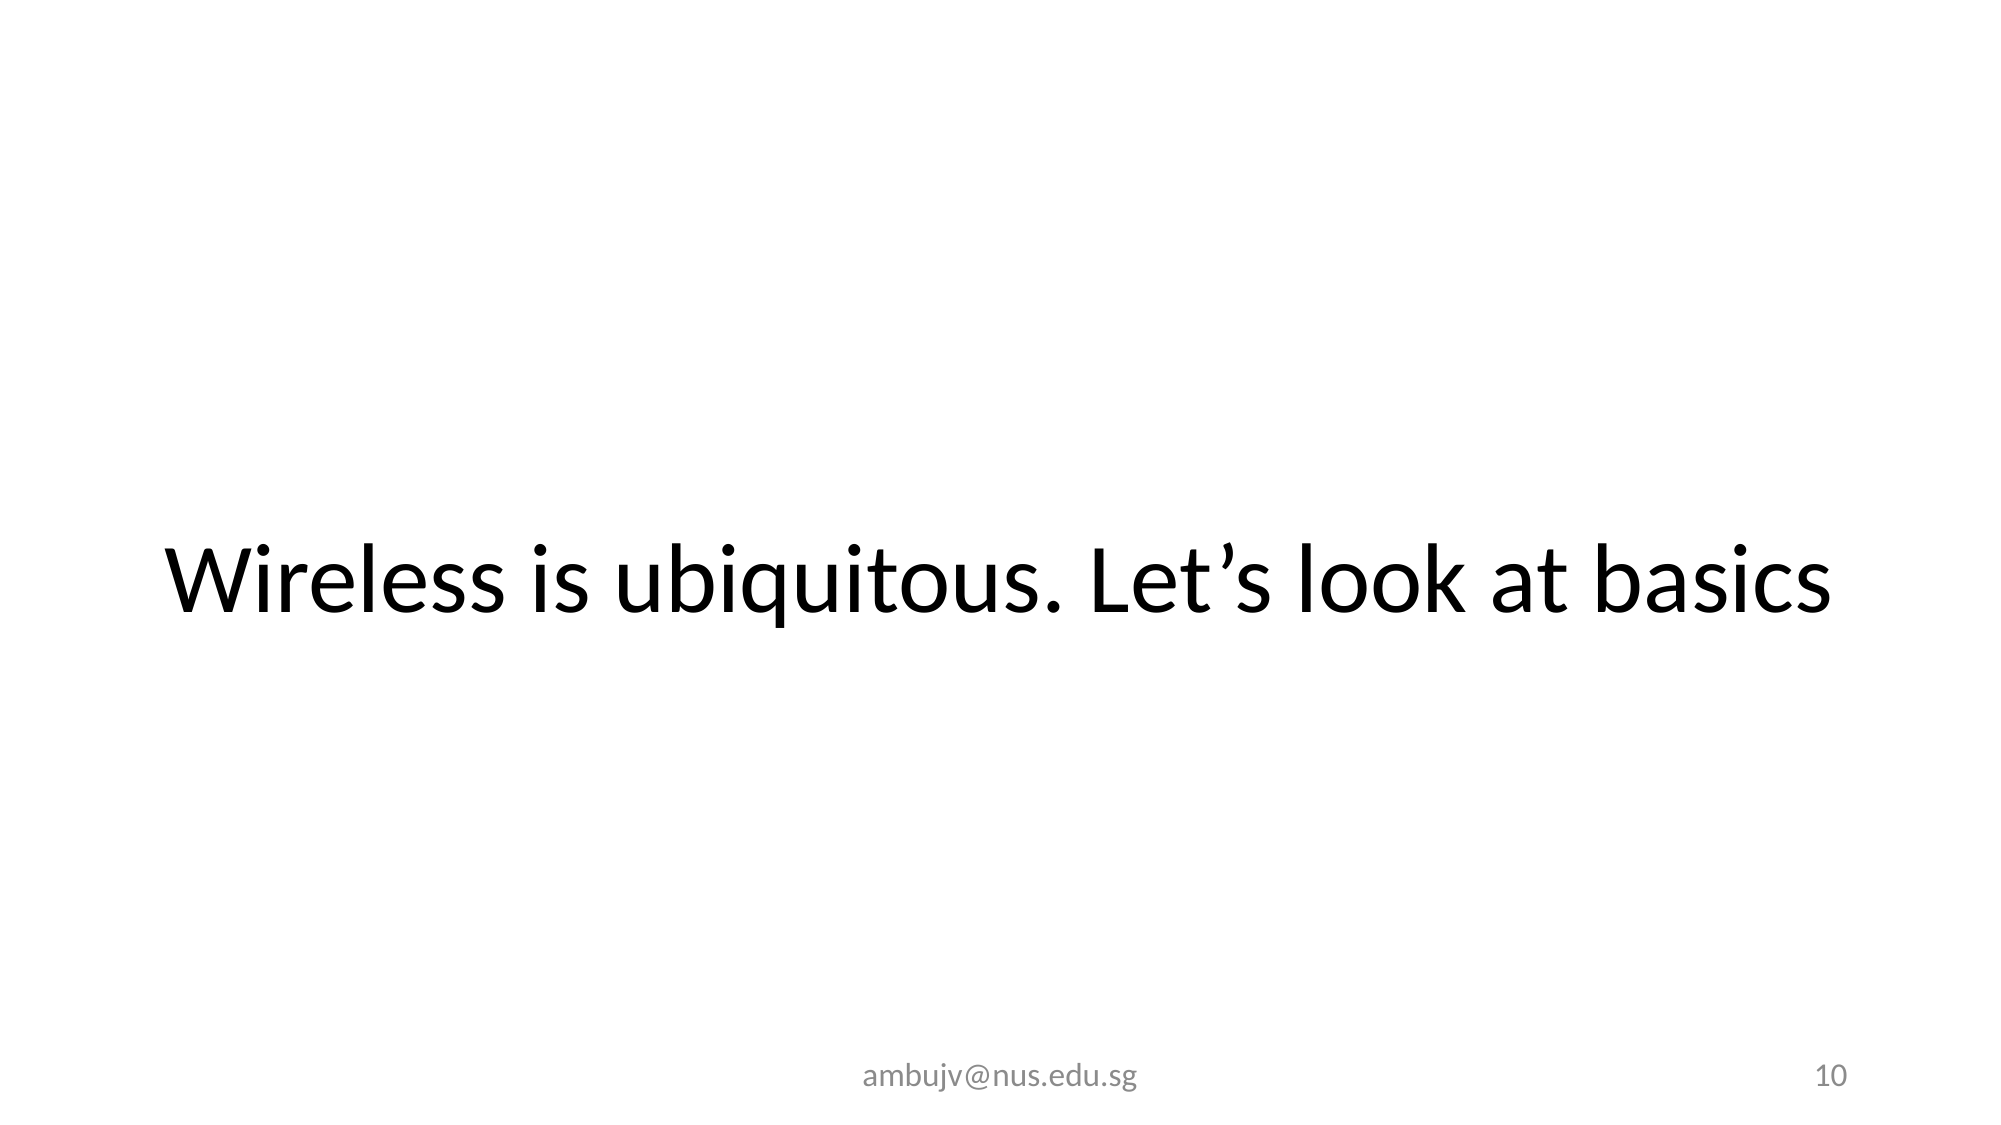

Wireless is ubiquitous. Let’s look at basics

ambujv@nus.edu.sg
10